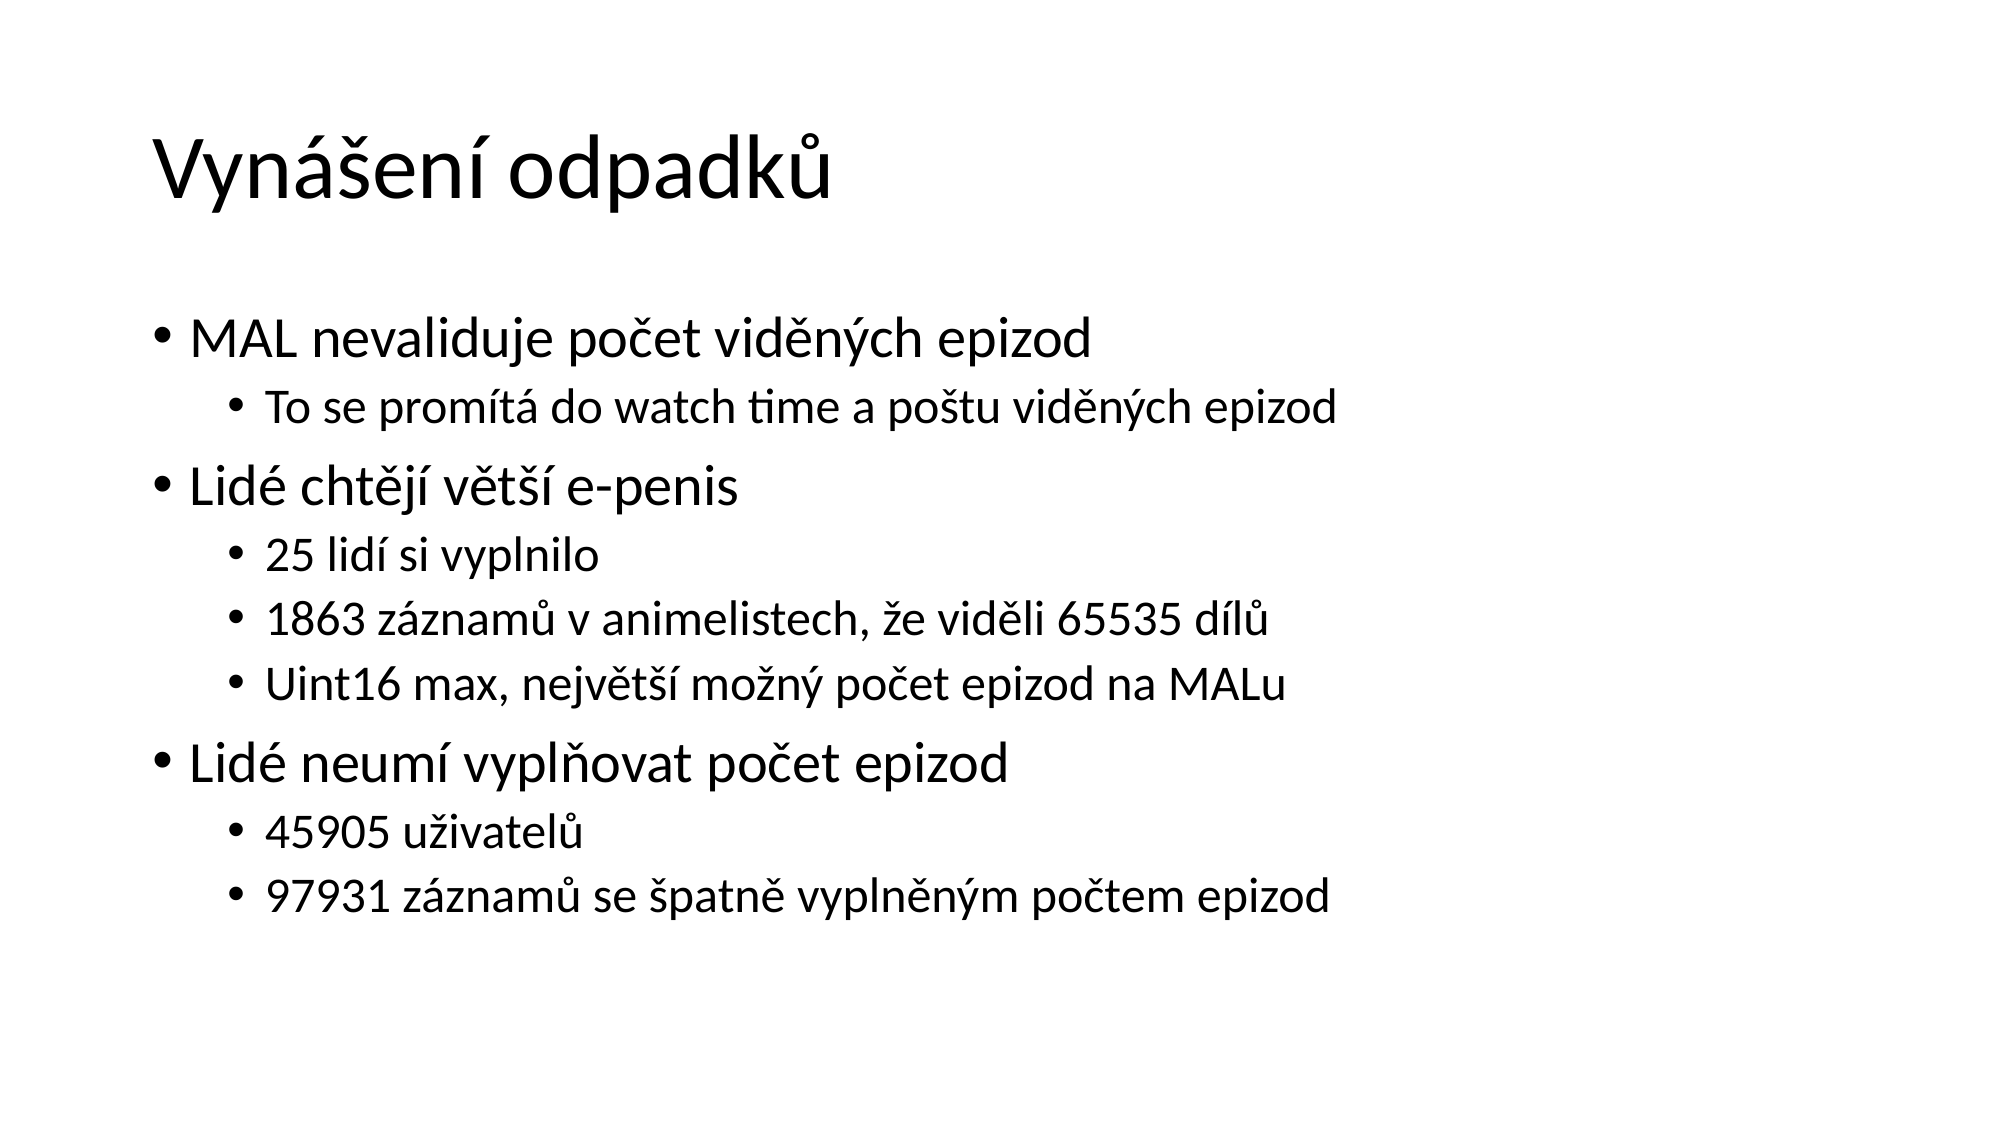

# Vynášení odpadků
MAL nevaliduje počet viděných epizod
To se promítá do watch time a poštu viděných epizod
Lidé chtějí větší e-penis
25 lidí si vyplnilo
1863 záznamů v animelistech, že viděli 65535 dílů
Uint16 max, největší možný počet epizod na MALu
Lidé neumí vyplňovat počet epizod
45905 uživatelů
97931 záznamů se špatně vyplněným počtem epizod